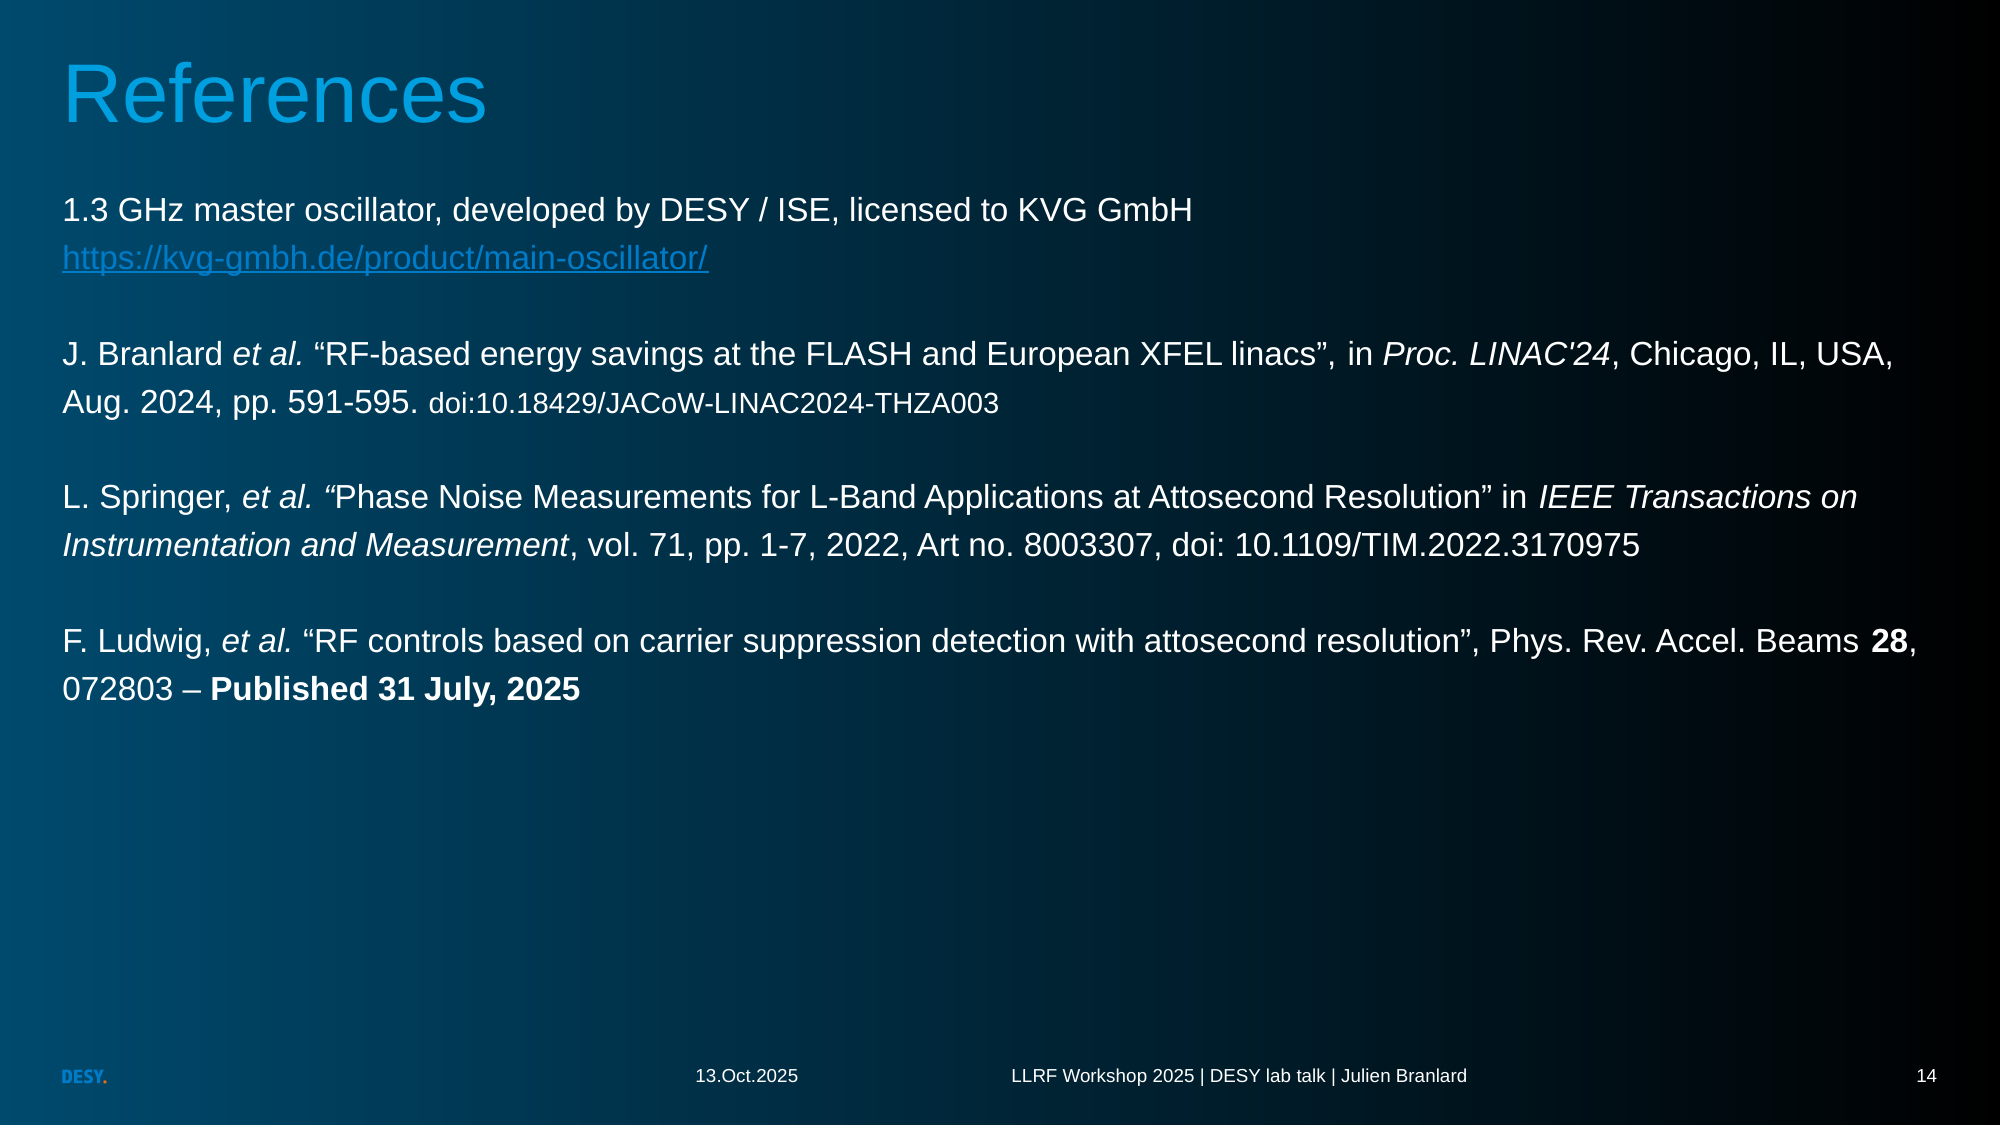

# References
1.3 GHz master oscillator, developed by DESY / ISE, licensed to KVG GmbH
https://kvg-gmbh.de/product/main-oscillator/

J. Branlard et al. “RF-based energy savings at the FLASH and European XFEL linacs”, in Proc. LINAC'24, Chicago, IL, USA, Aug. 2024, pp. 591-595. doi:10.18429/JACoW-LINAC2024-THZA003

L. Springer, et al. “Phase Noise Measurements for L-Band Applications at Attosecond Resolution” in IEEE Transactions on Instrumentation and Measurement, vol. 71, pp. 1-7, 2022, Art no. 8003307, doi: 10.1109/TIM.2022.3170975

F. Ludwig, et al. “RF controls based on carrier suppression detection with attosecond resolution”, Phys. Rev. Accel. Beams 28, 072803 – Published 31 July, 2025

13.Oct.2025
LLRF Workshop 2025 | DESY lab talk | Julien Branlard
14